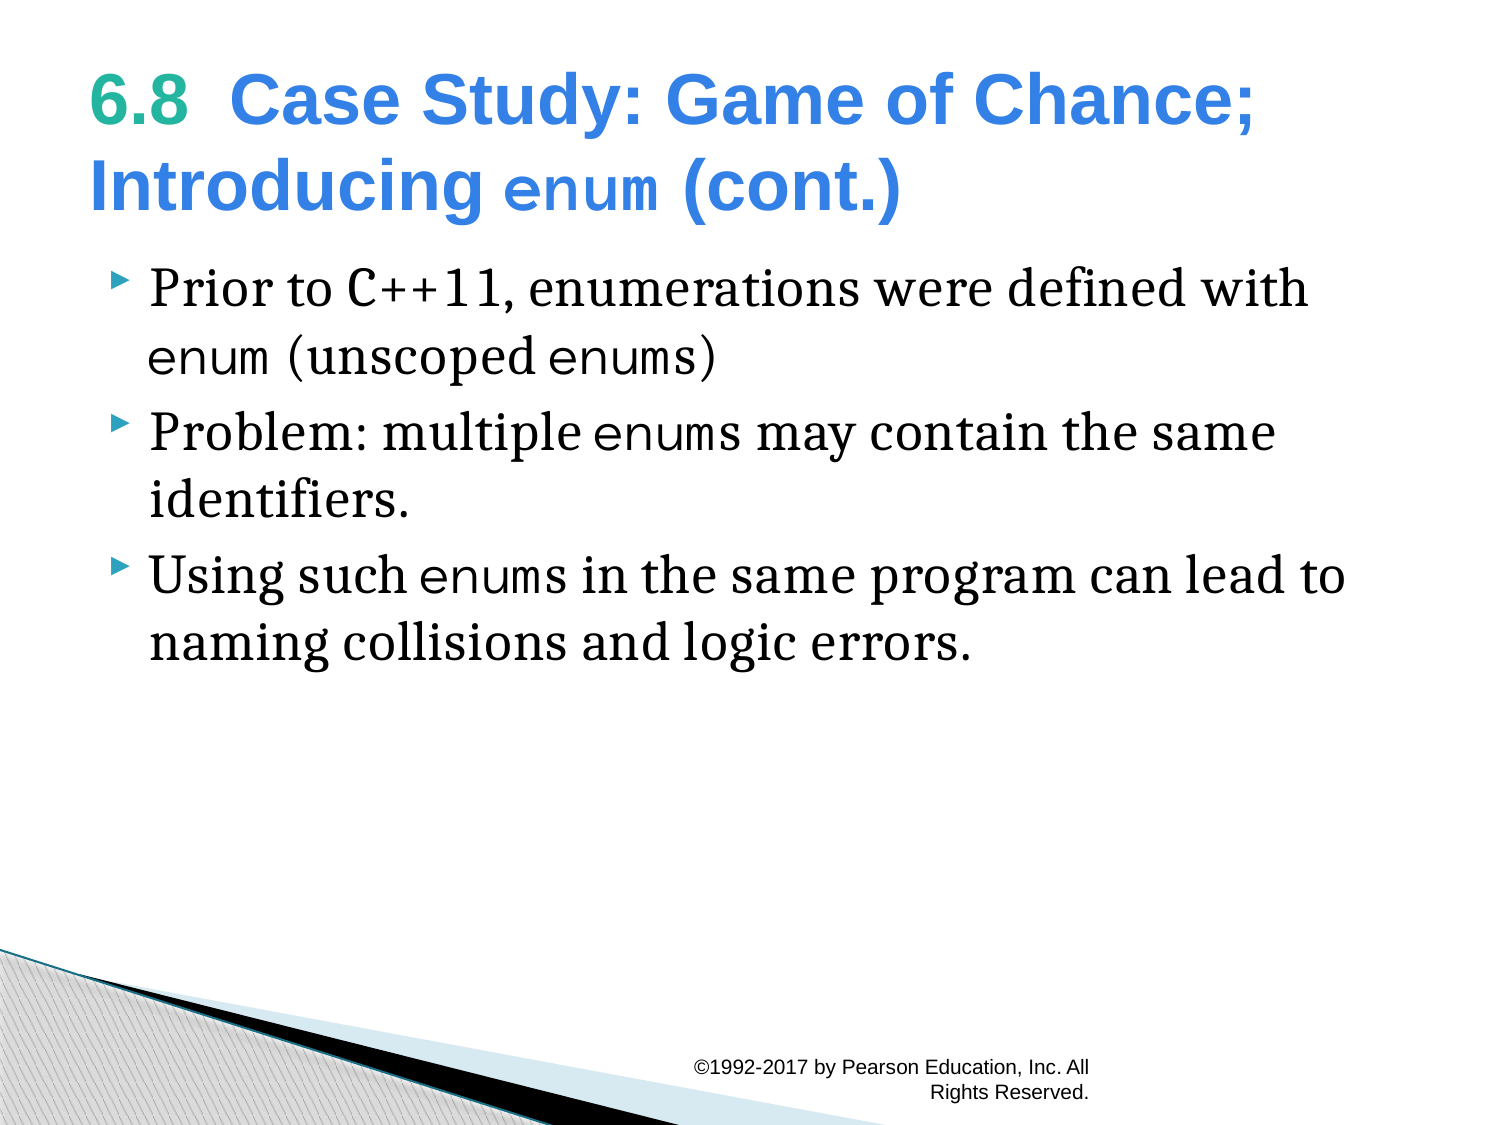

# 6.8  Case Study: Game of Chance; Introducing enum (cont.)
Prior to C++11, enumerations were defined with enum (unscoped enums)
Problem: multiple enums may contain the same identifiers.
Using such enums in the same program can lead to naming collisions and logic errors.
©1992-2017 by Pearson Education, Inc. All Rights Reserved.